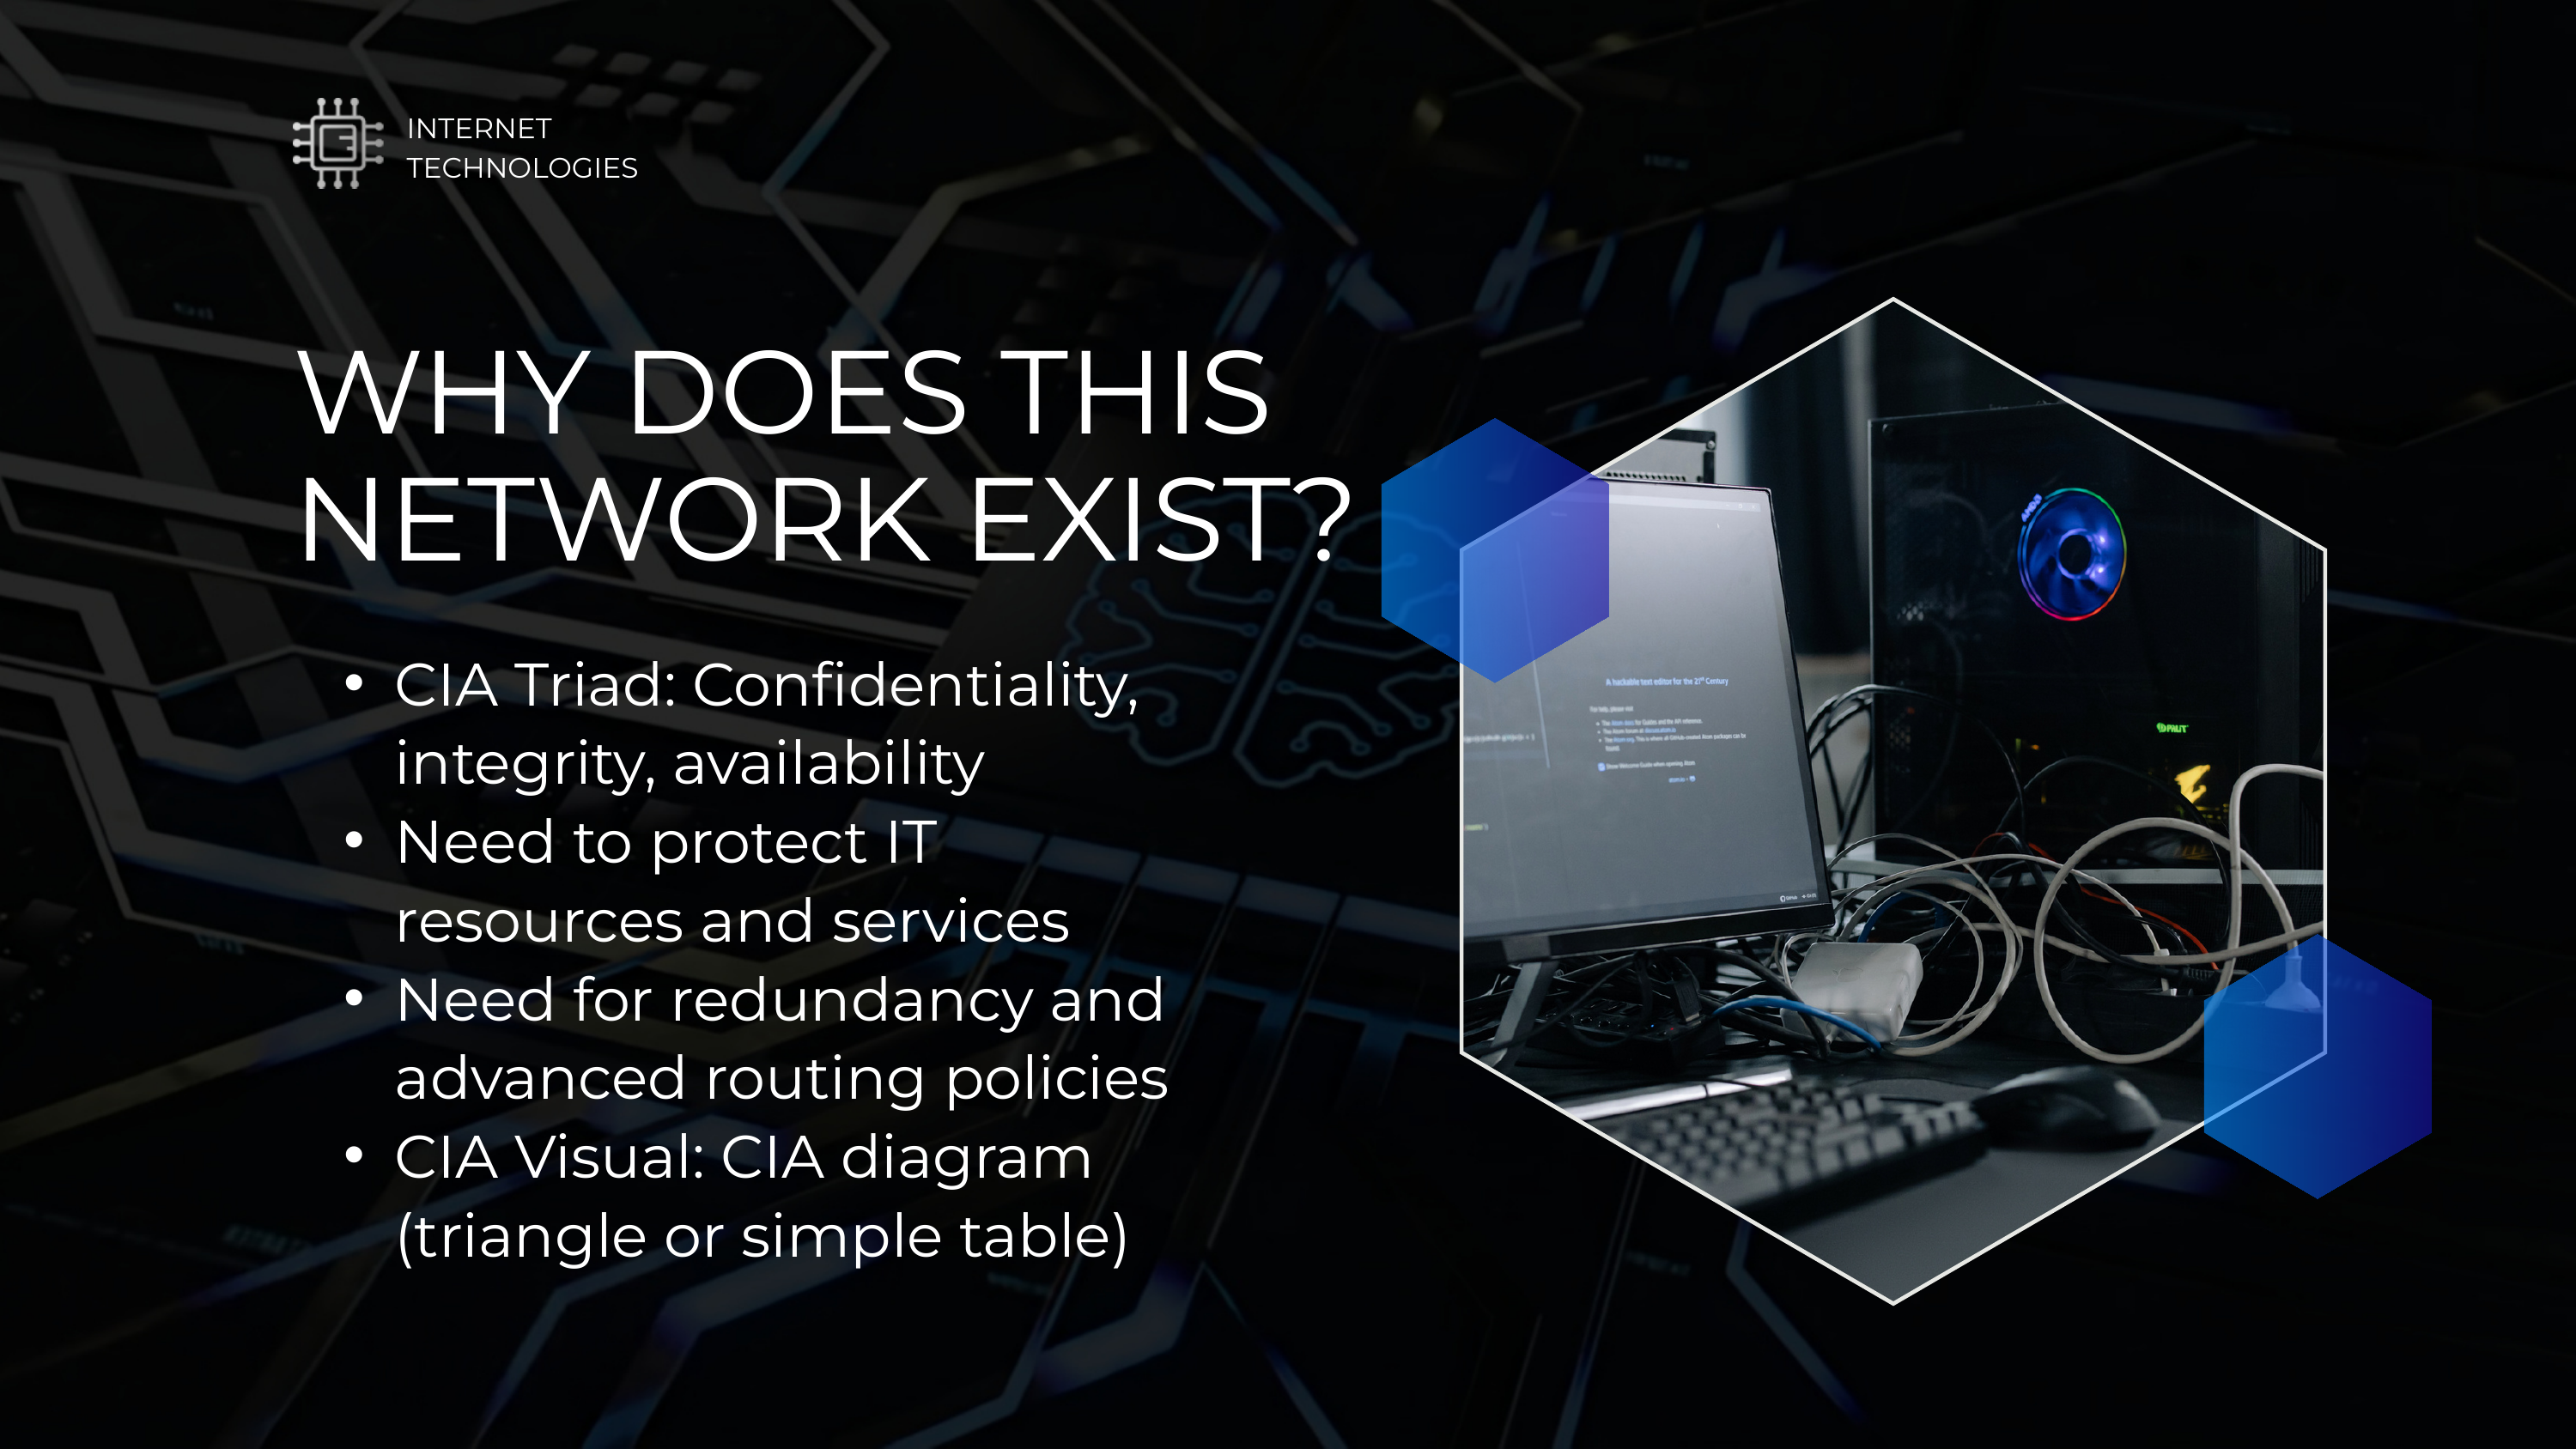

INTERNET
TECHNOLOGIES

WHY DOES THIS

NETWORK EXIST?
CIA Triad: Confidentiality, integrity, availability
Need to protect IT resources and services
Need for redundancy and advanced routing policies
CIA Visual: CIA diagram (triangle or simple table)